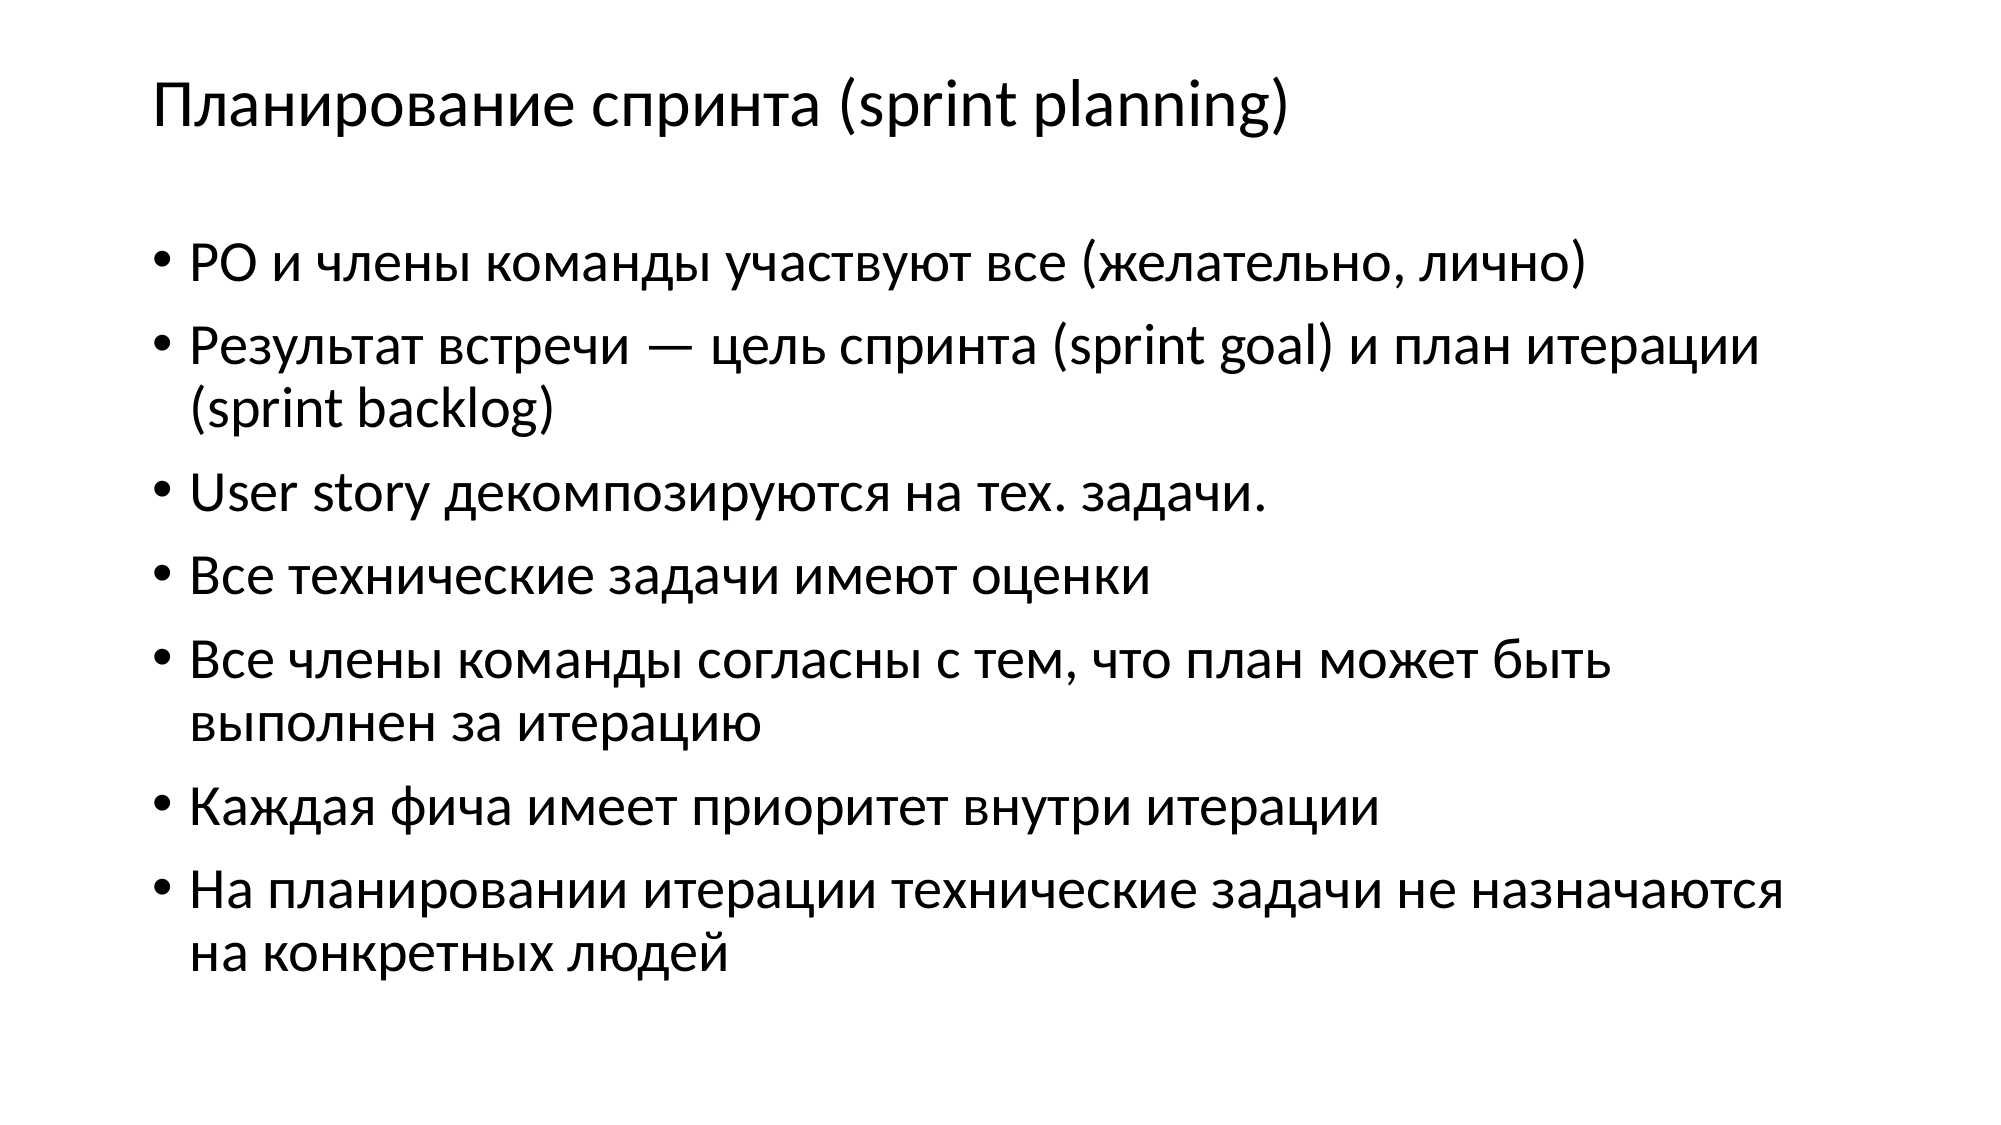

# Планирование спринта (sprint planning)
PO и члены команды участвуют все (желательно, лично)
Результат встречи — цель спринта (sprint goal) и план итерации (sprint backlog)
User story декомпозируются на тех. задачи.
Все технические задачи имеют оценки
Все члены команды согласны с тем, что план может быть выполнен за итерацию
Каждая фича имеет приоритет внутри итерации
На планировании итерации технические задачи не назначаются на конкретных людей